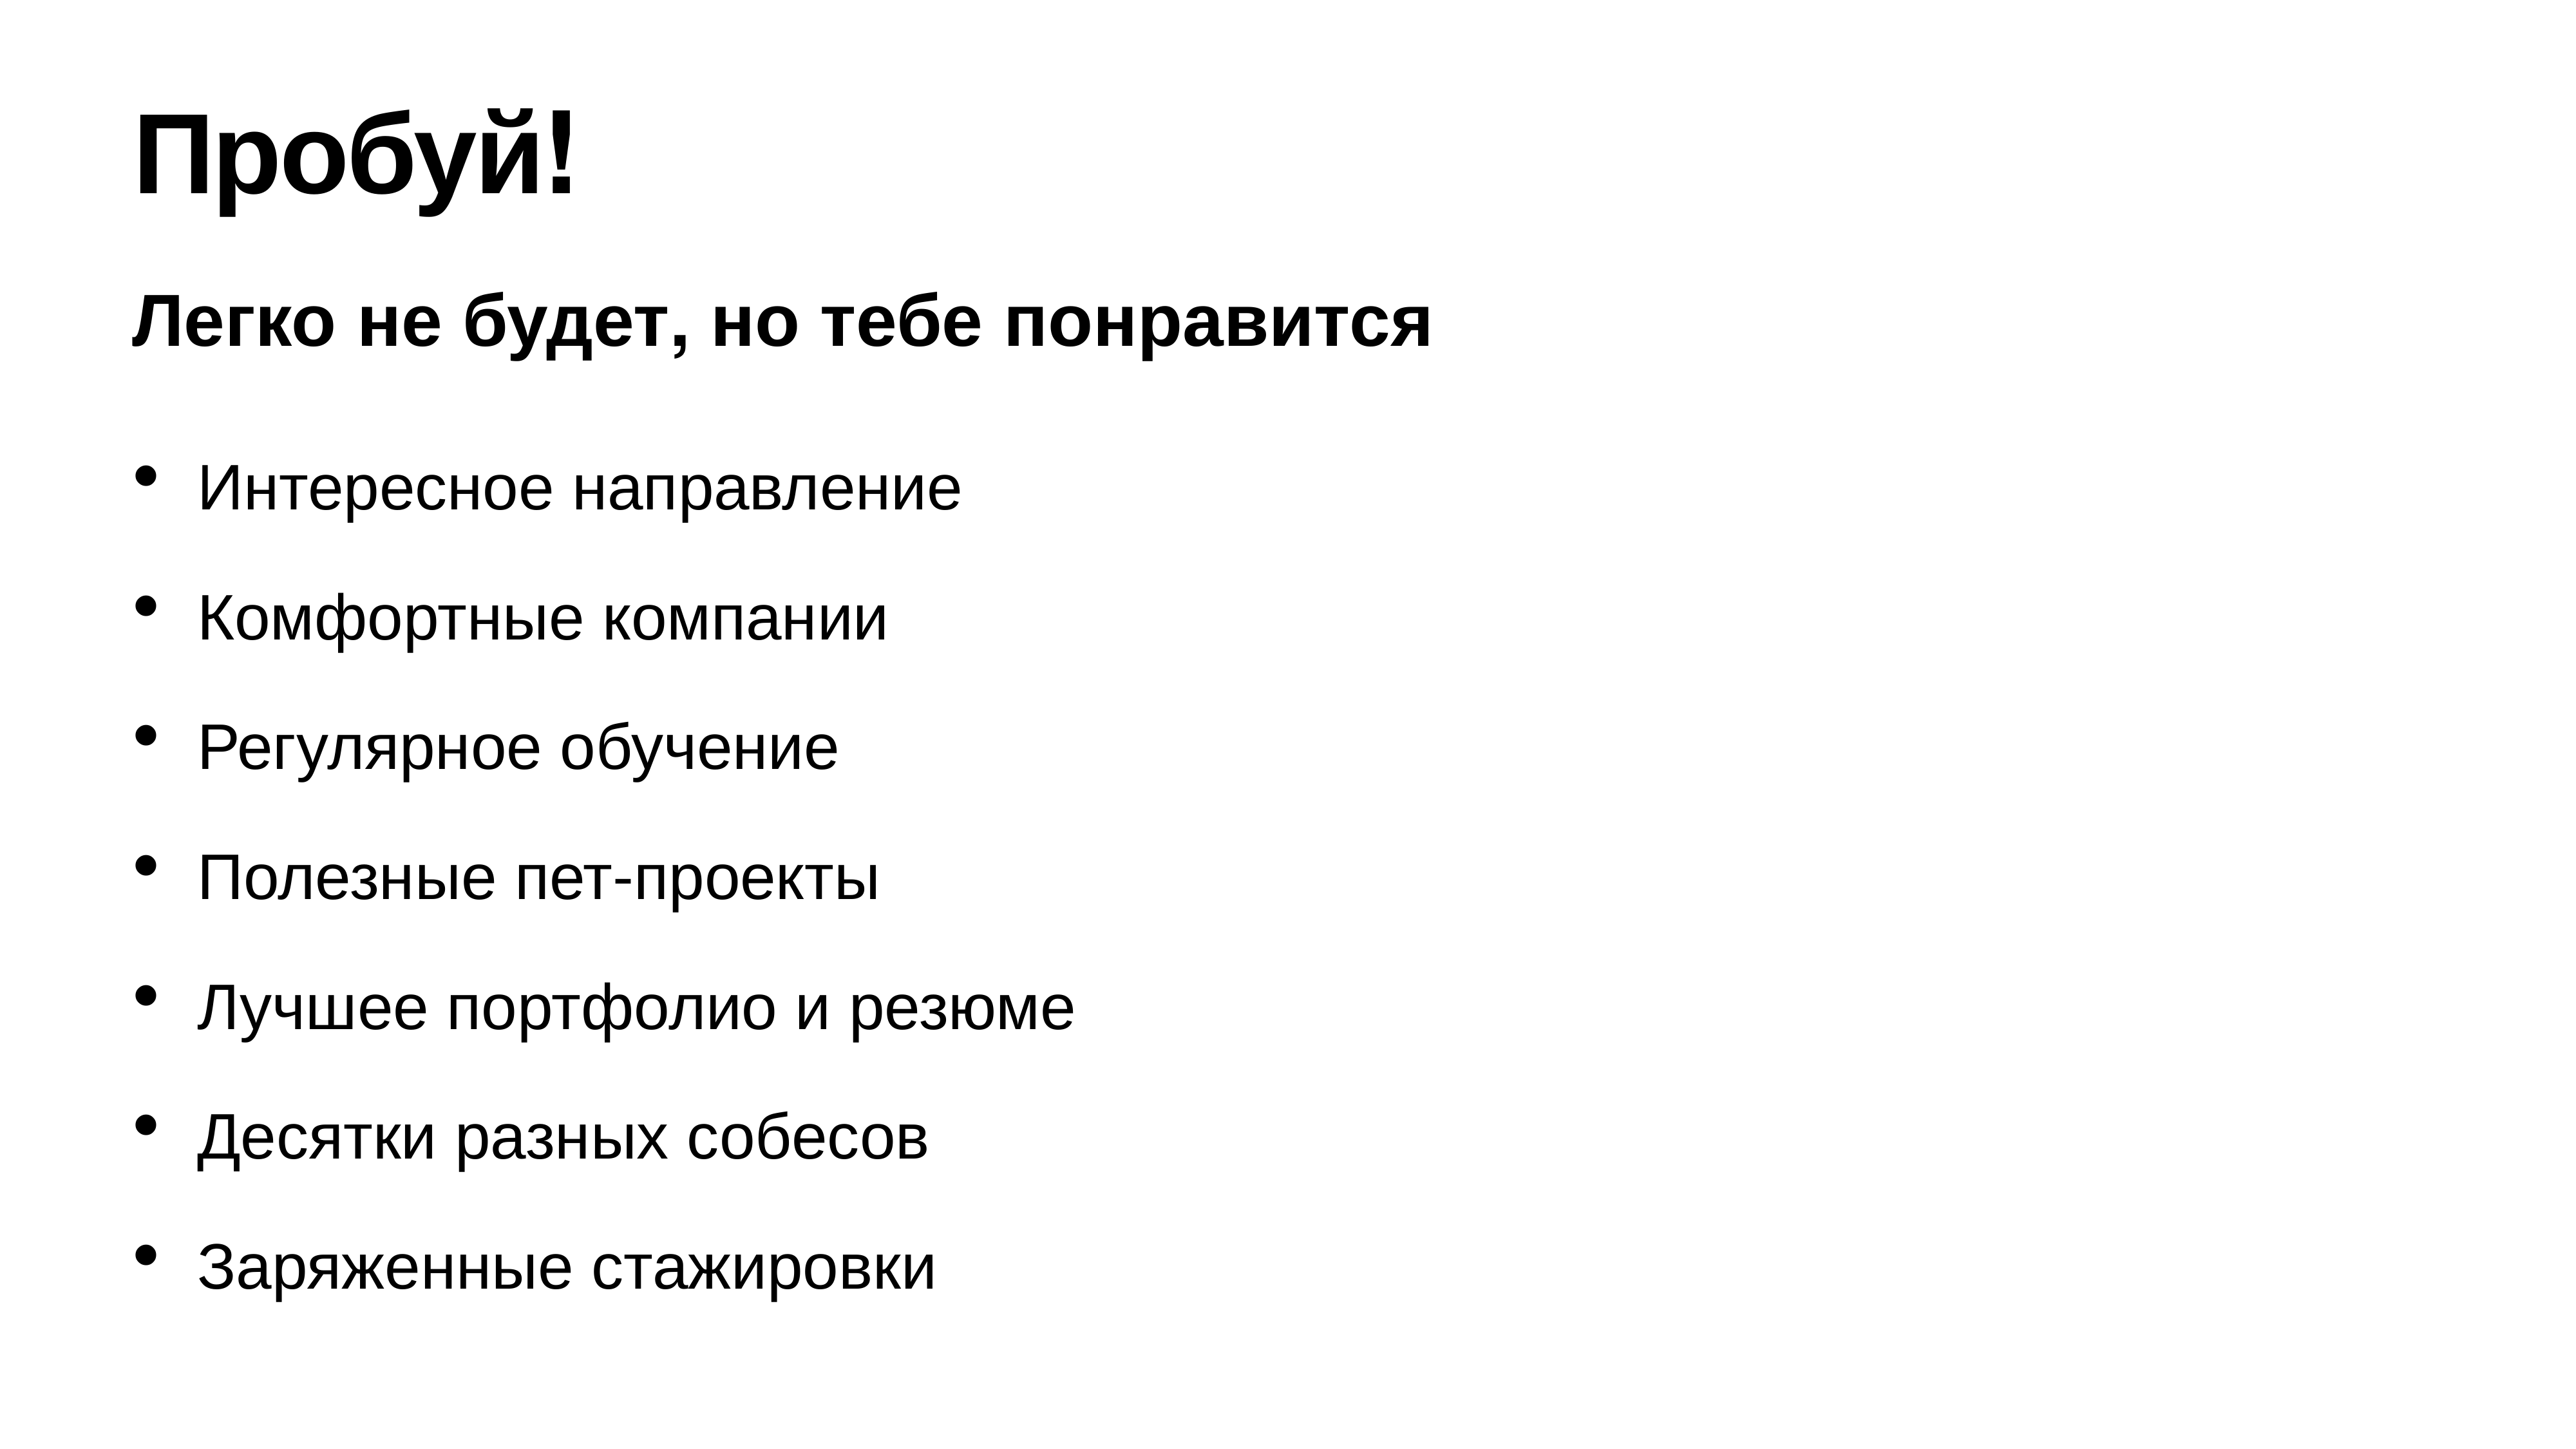

# Пробуй!
Легко не будет, но тебе понравится
Интересное направление
Комфортные компании
Регулярное обучение
Полезные пет-проекты
Лучшее портфолио и резюме
Десятки разных собесов
Заряженные стажировки